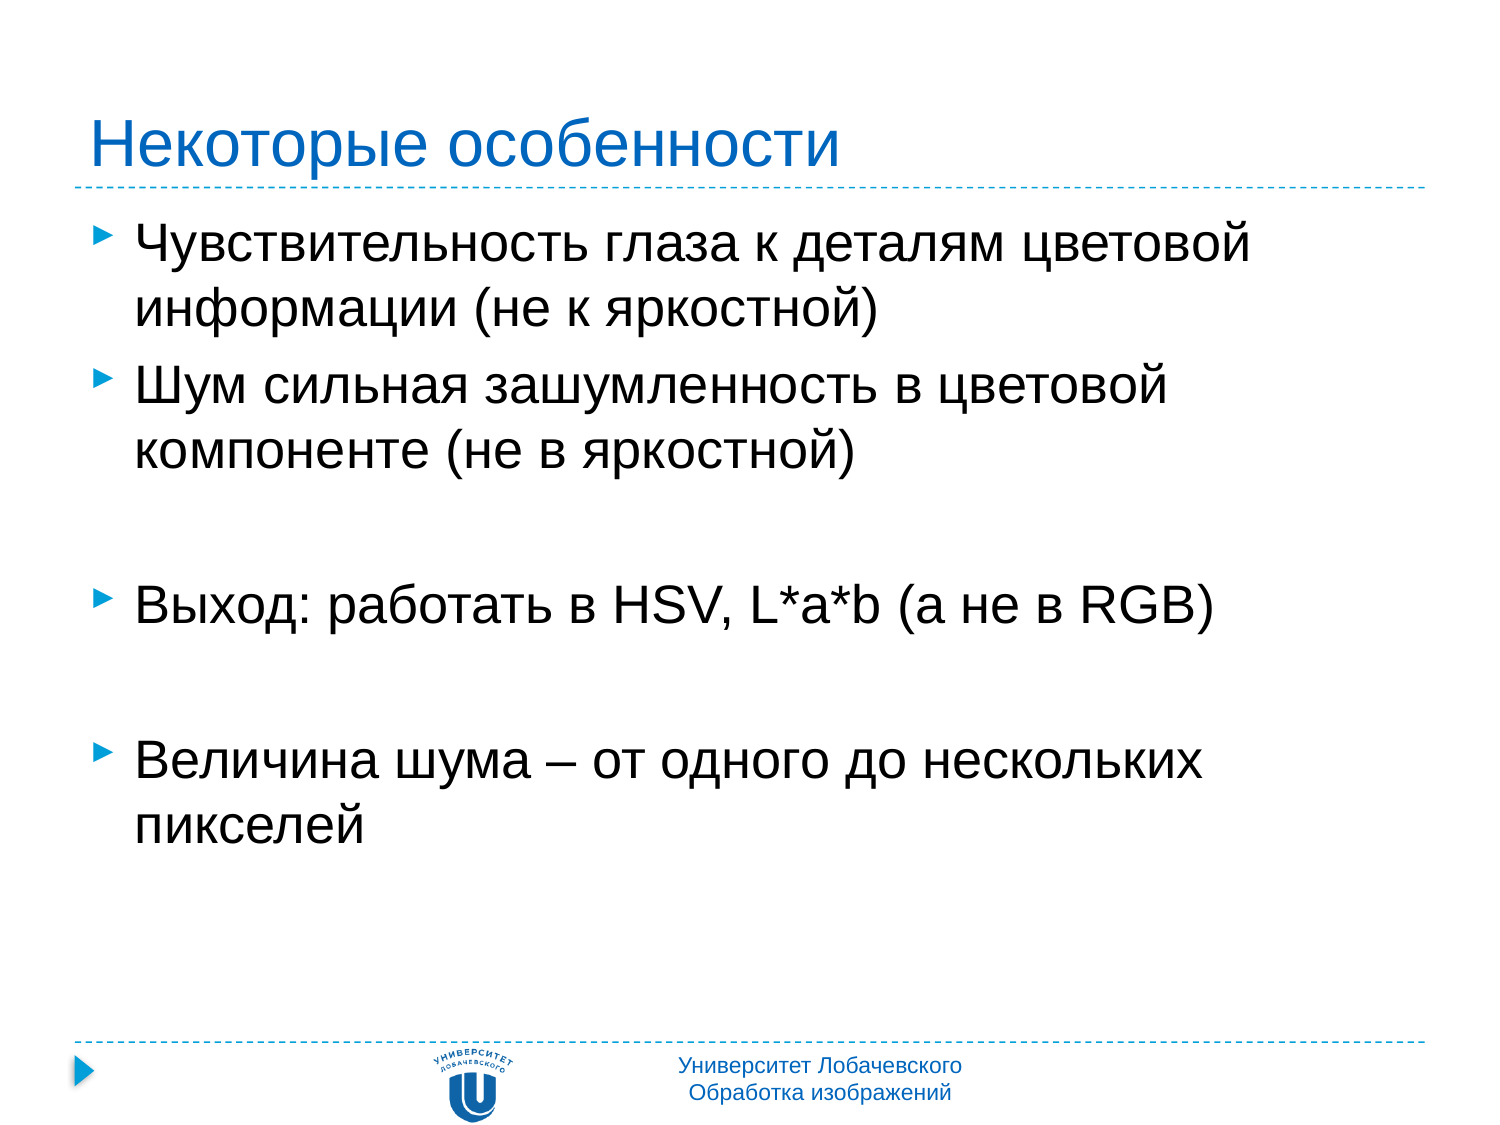

# Некоторые особенности
Чувствительность глаза к деталям цветовой информации (не к яркостной)
Шум сильная зашумленность в цветовой компоненте (не в яркостной)

Выход: работать в HSV, L*a*b (а не в RGB)

Величина шума – от одного до нескольких пикселей
60
Университет Лобачевского
Обработка изображений